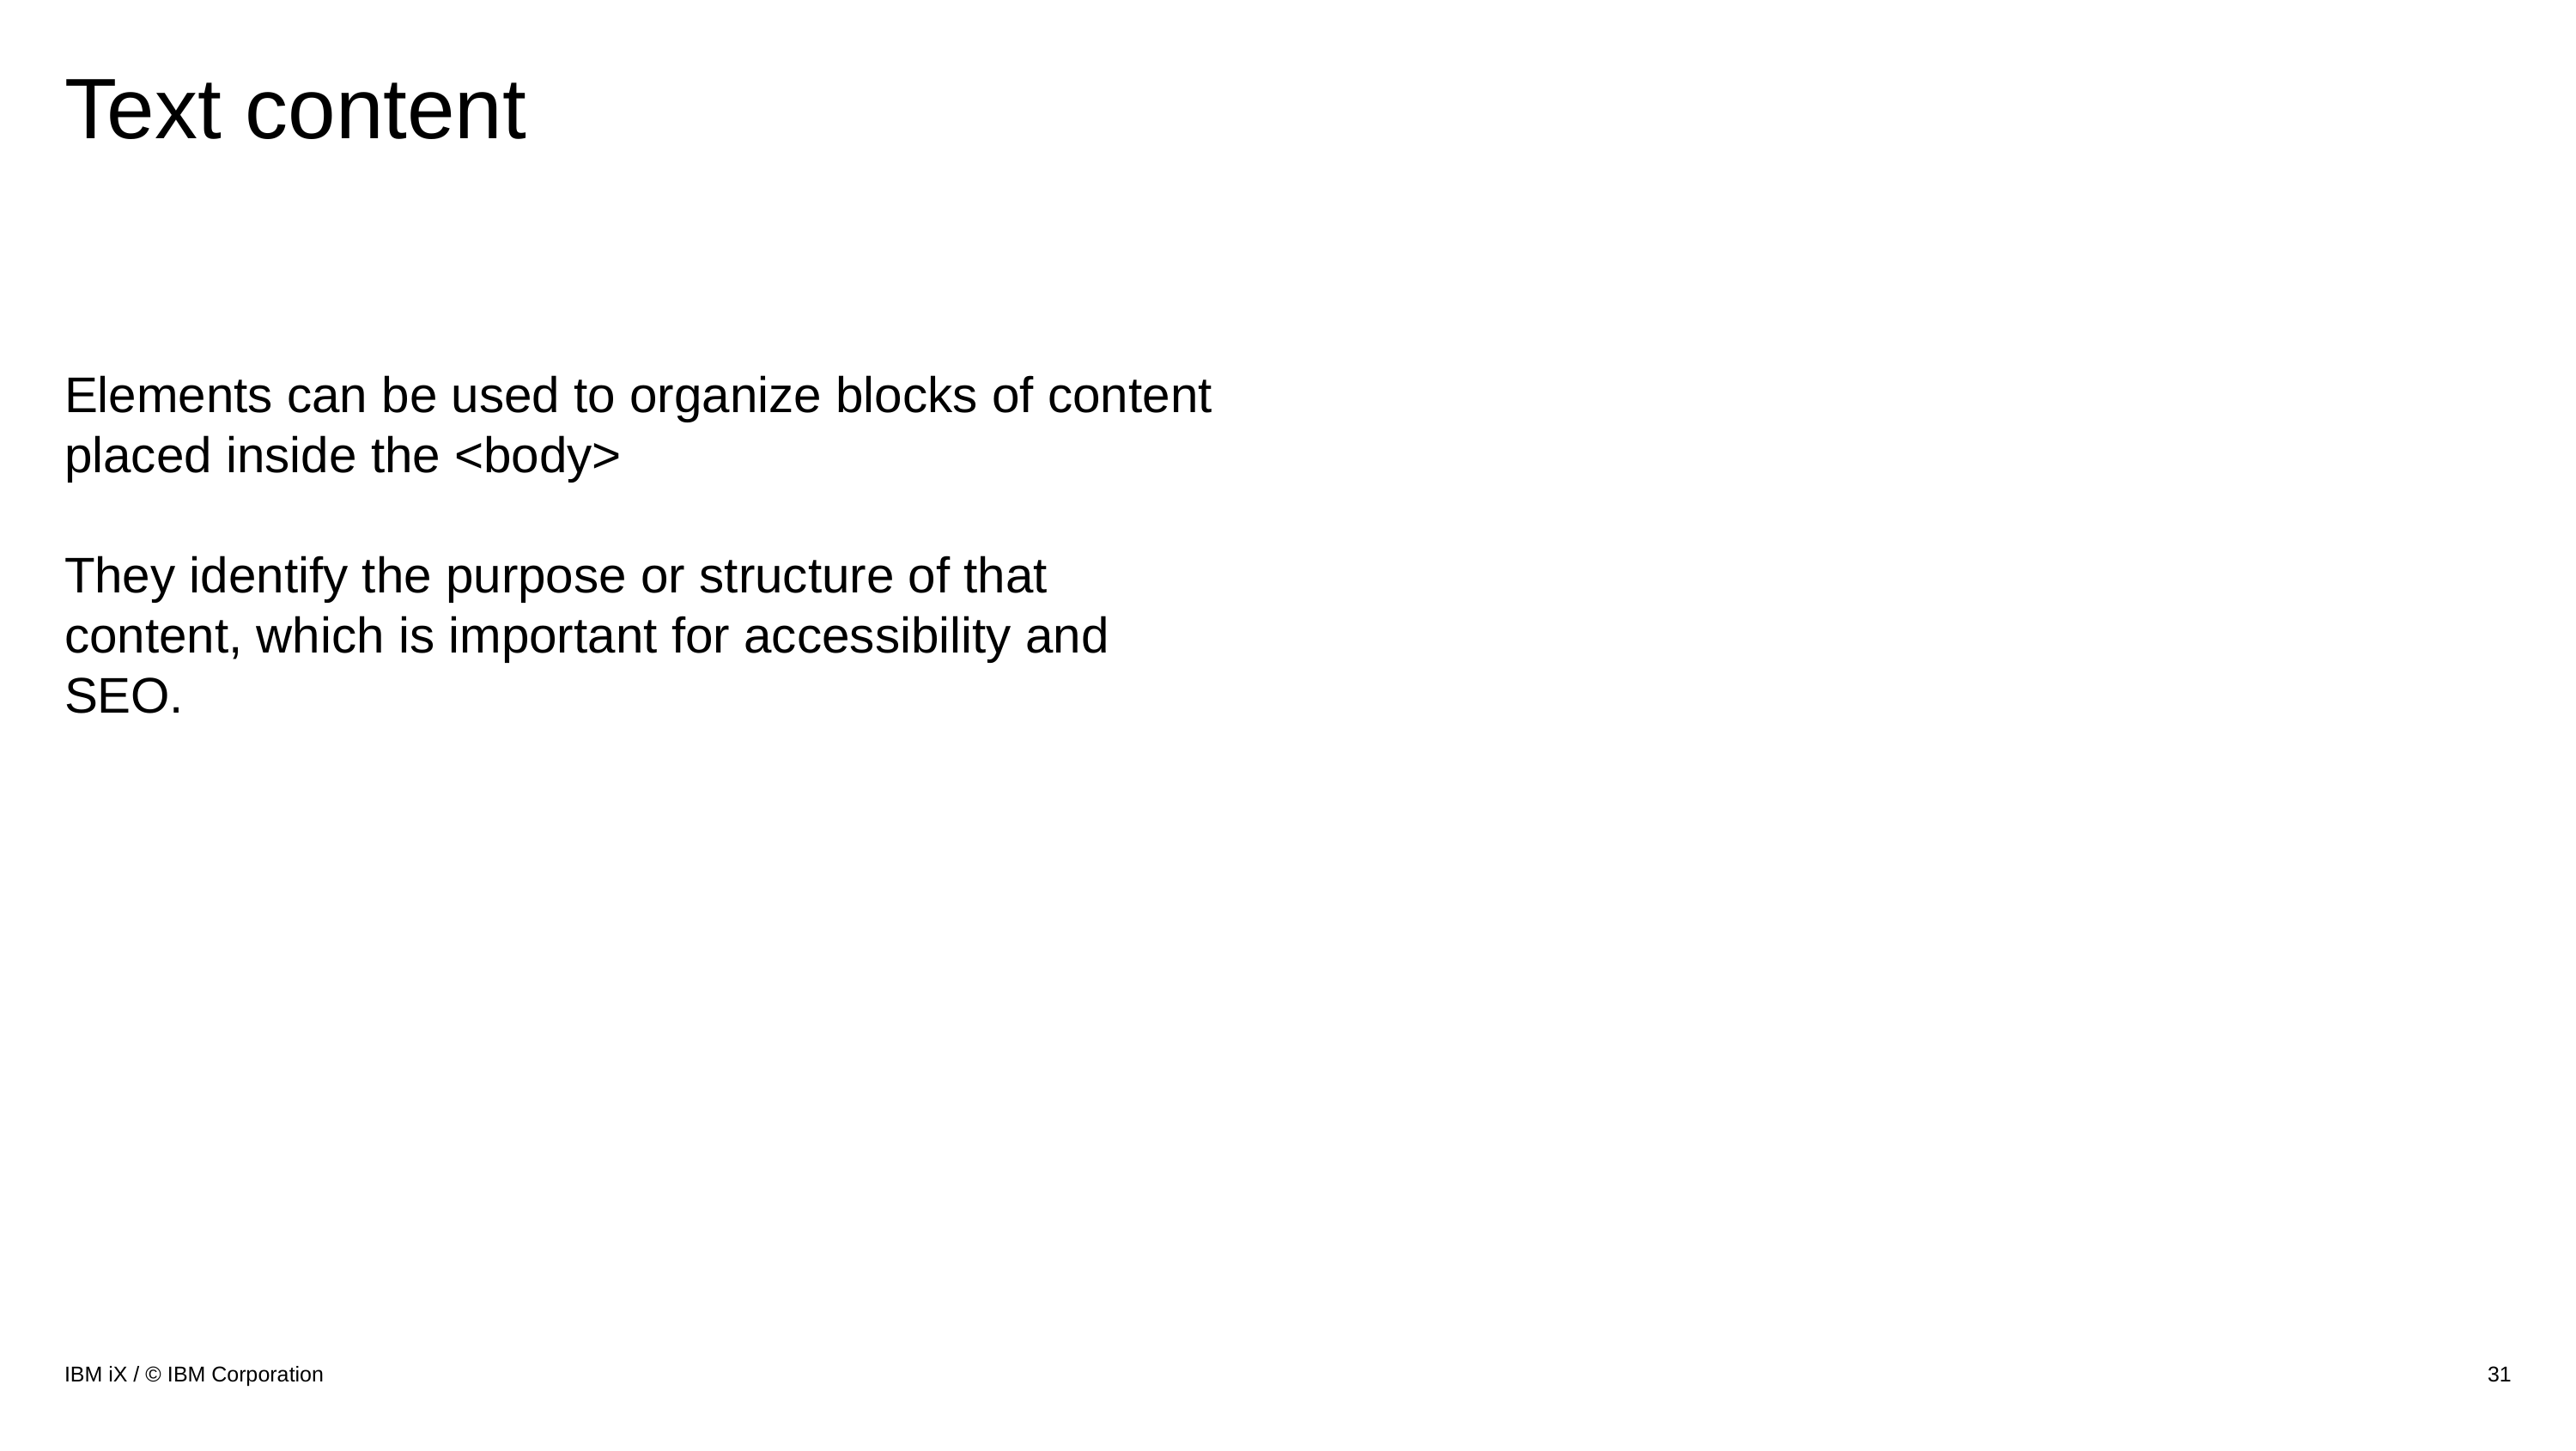

# Text content
Elements can be used to organize blocks of content placed inside the <body>

They identify the purpose or structure of that content, which is important for accessibility and SEO.

IBM iX / © IBM Corporation
31